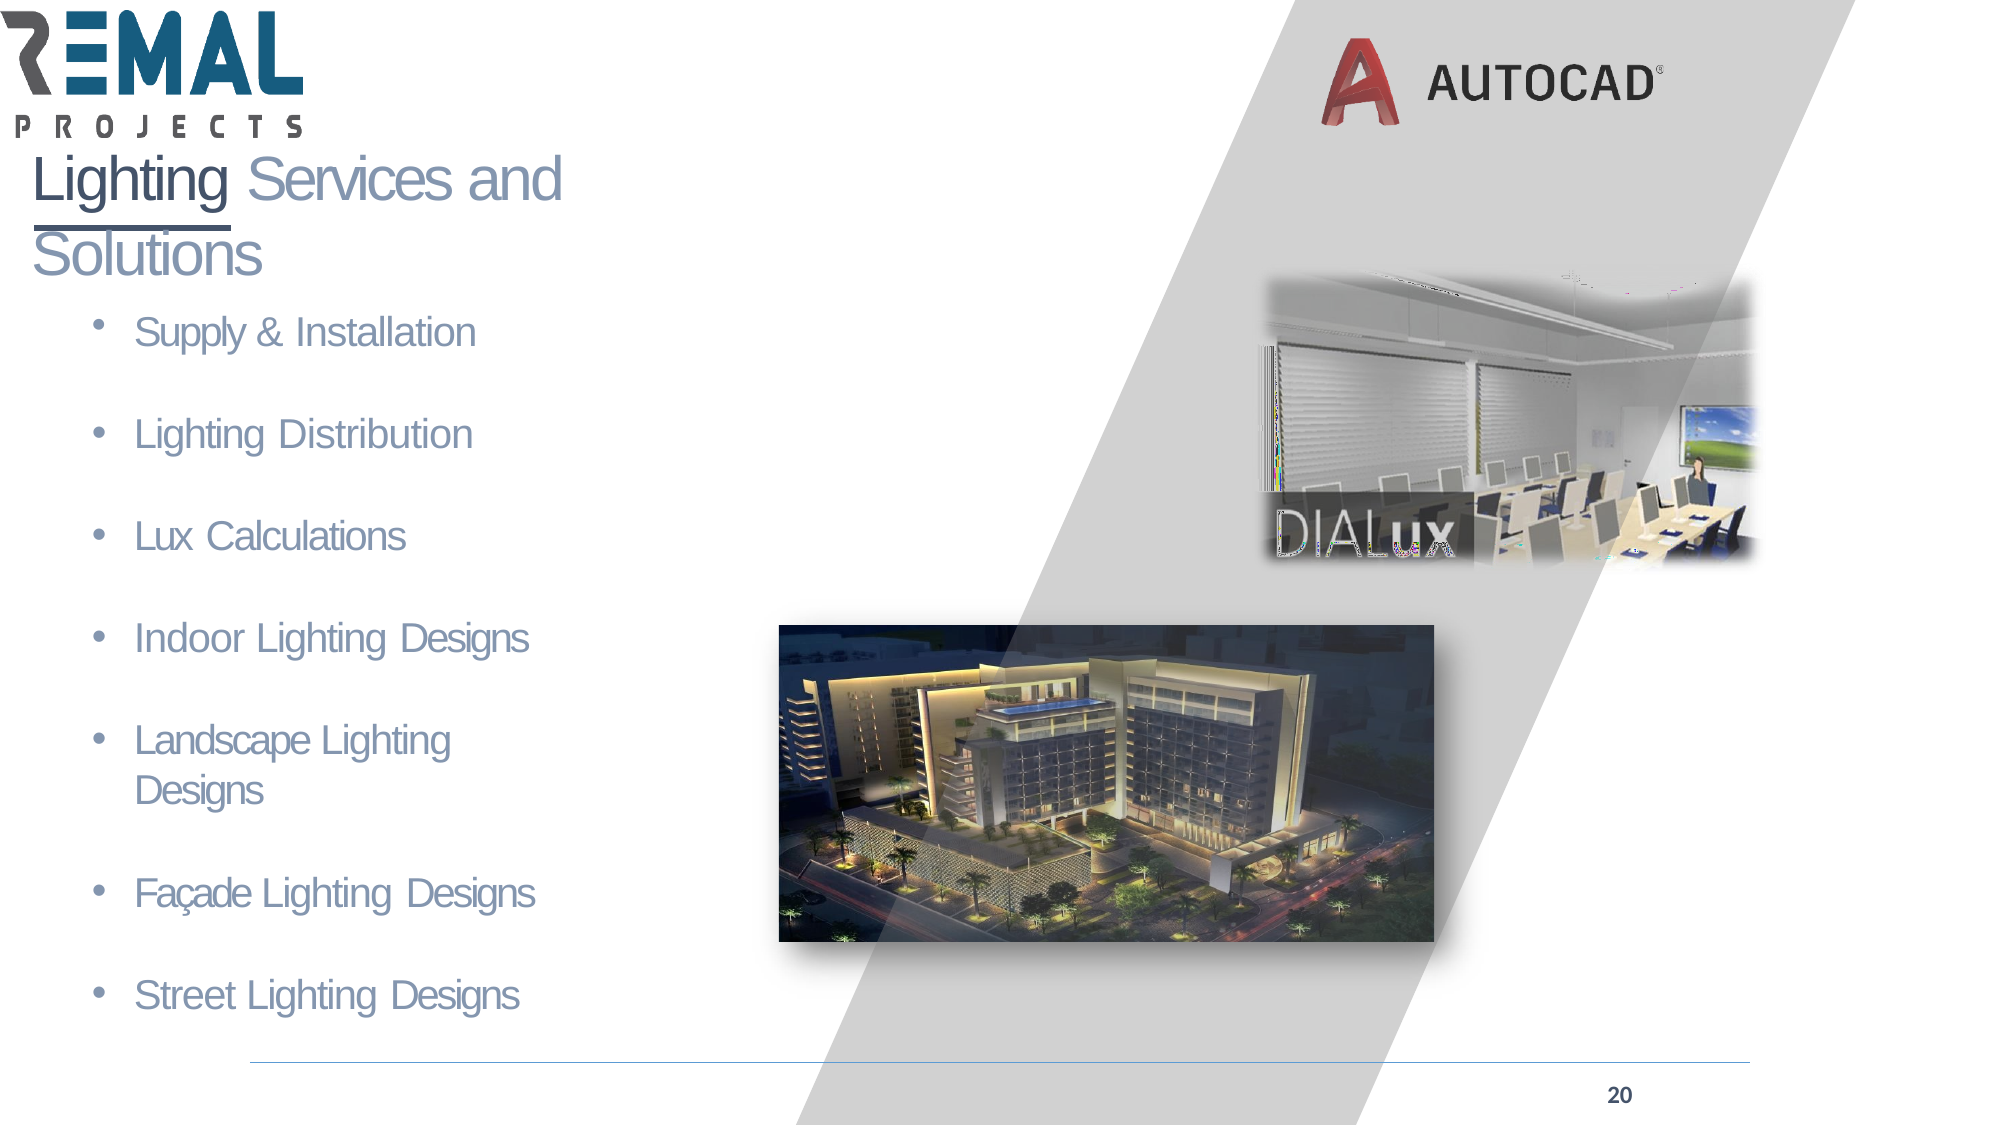

# Lighting Services and Solutions

Supply & Installation

Lighting Distribution

Lux Calculations

Indoor Lighting Designs

Landscape Lighting Designs

Façade Lighting Designs

Street Lighting Designs

20